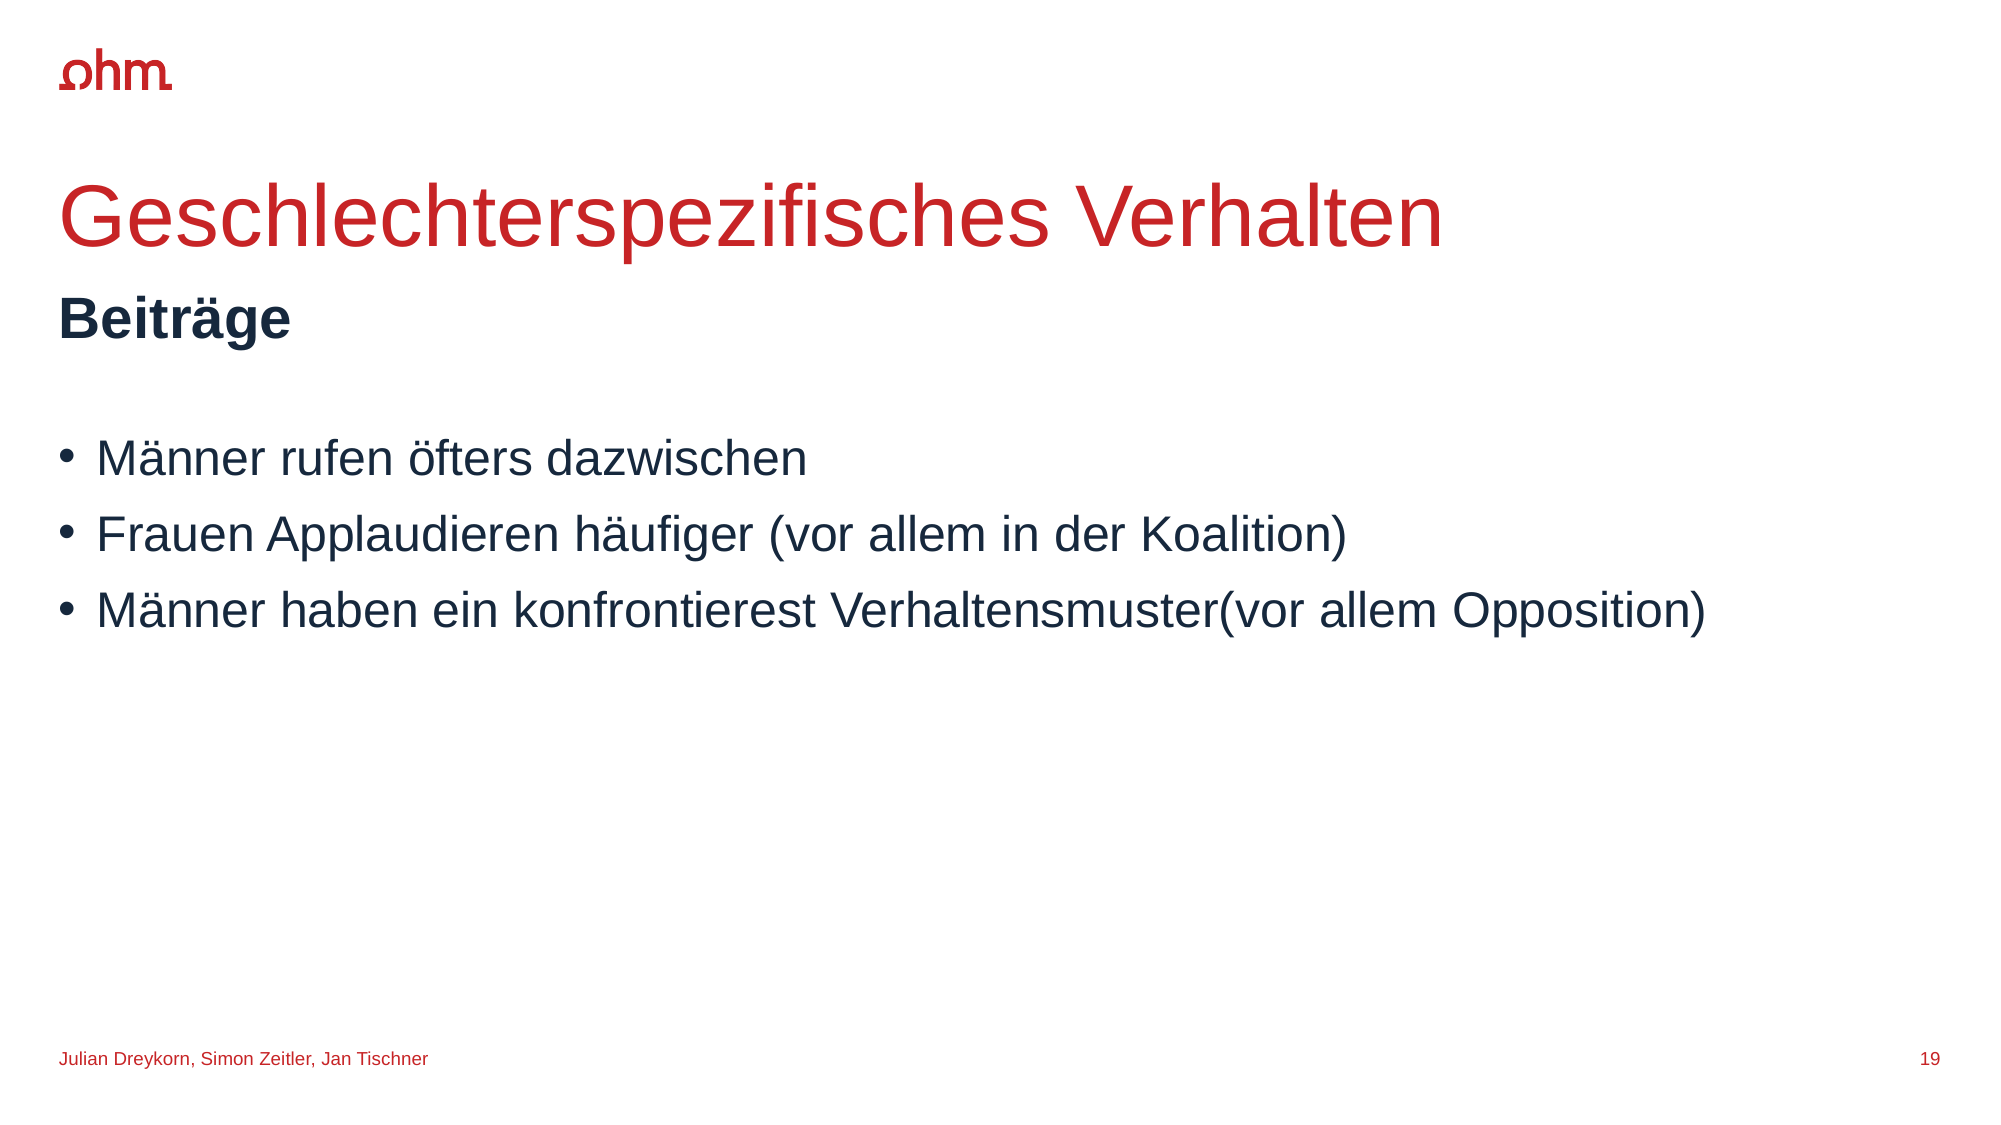

# Geschlechterspezifisches Verhalten
Beiträge
Männer rufen öfters dazwischen
Frauen Applaudieren häufiger (vor allem in der Koalition)
Männer haben ein konfrontierest Verhaltensmuster(vor allem Opposition)

Julian Dreykorn, Simon Zeitler, Jan Tischner
19